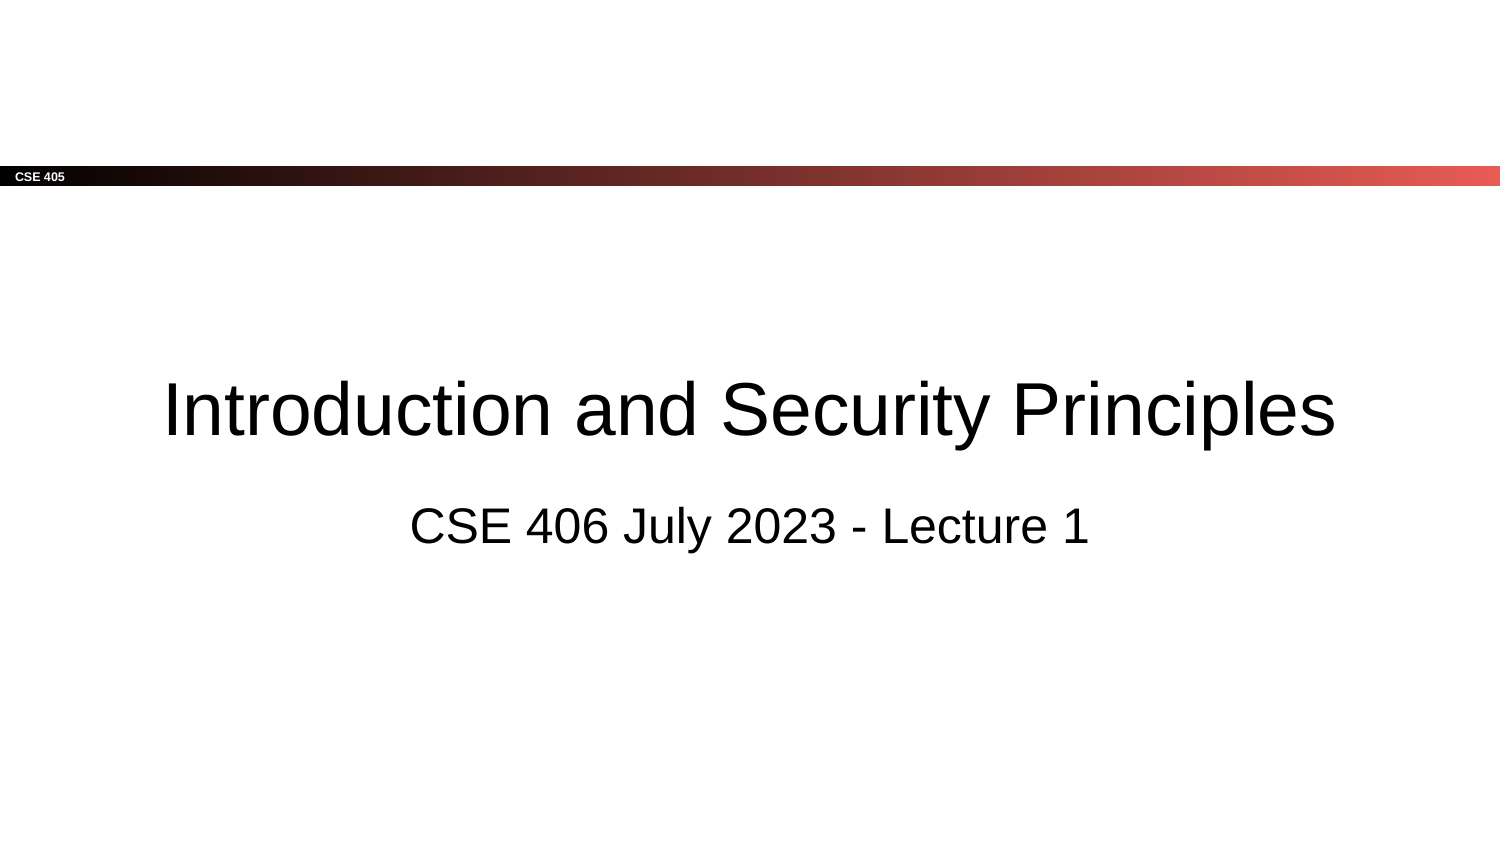

# Introduction and Security Principles
CSE 406 July 2023 - Lecture 1